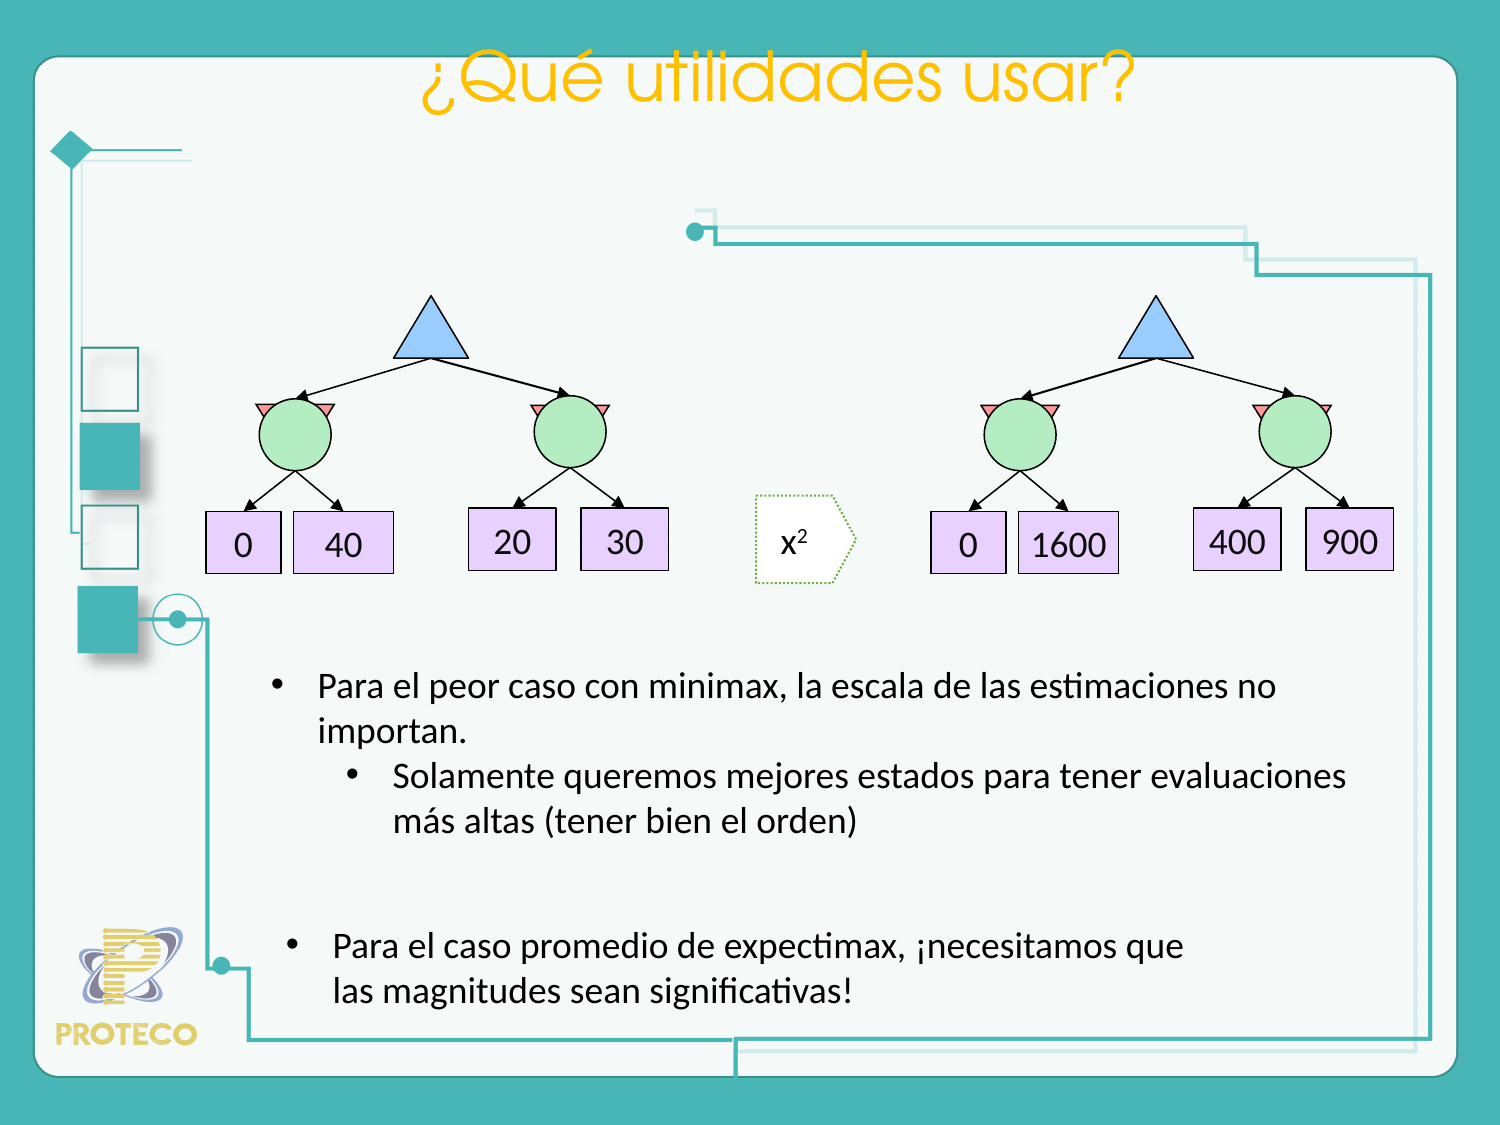

# ¿Qué utilidades usar?

x2
20
30
400
900
0
40
0
1600
Para el peor caso con minimax, la escala de las estimaciones no importan.
Solamente queremos mejores estados para tener evaluaciones más altas (tener bien el orden)

Para el caso promedio de expectimax, ¡necesitamos que las magnitudes sean significativas!